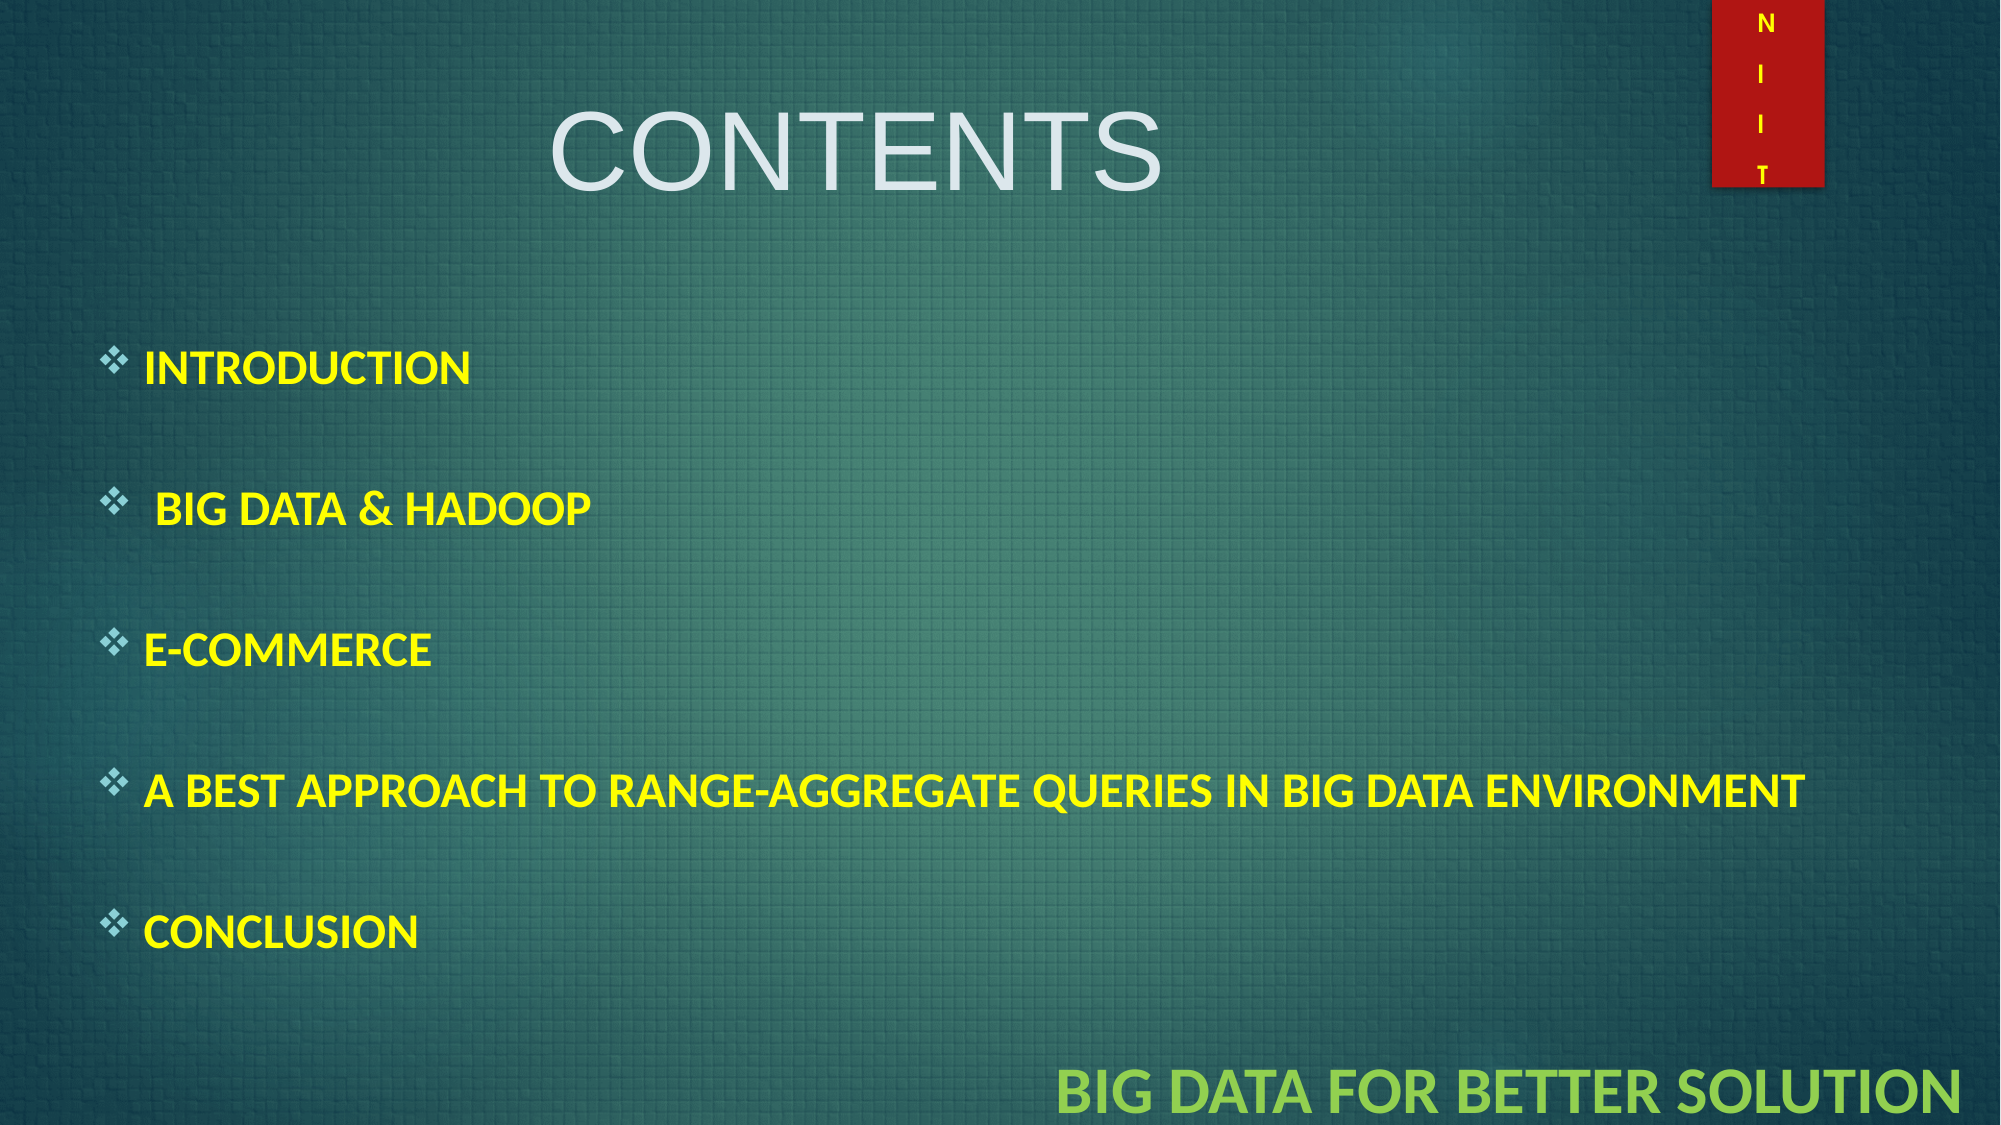

N
I
I
T
CONTENTS
INTRODUCTION
 BIG DATA & HADOOP
E-COMMERCE
A BEST APPROACH TO RANGE-AGGREGATE QUERIES IN BIG DATA ENVIRONMENT
CONCLUSION

BIG DATA FOR BETTER SOLUTION